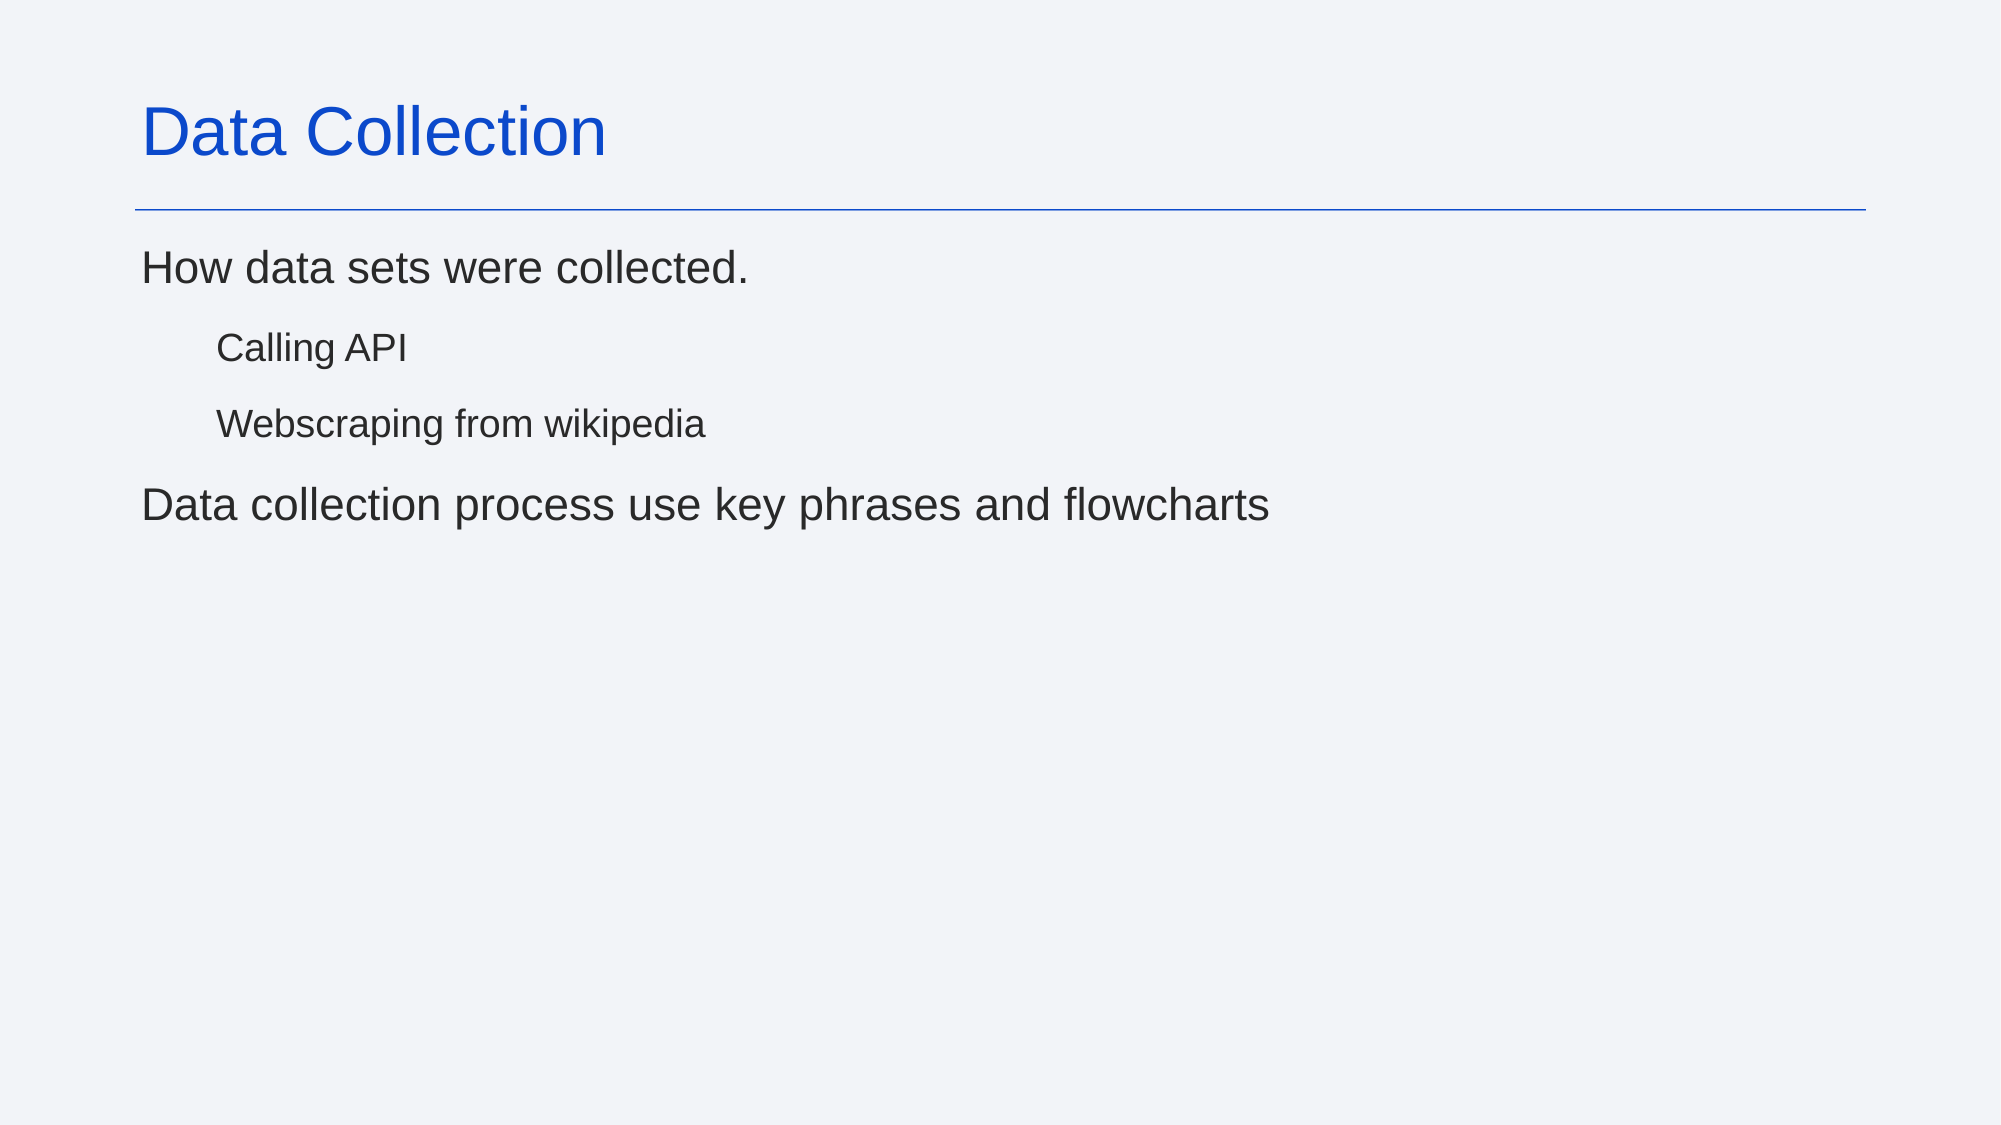

Data Collection
How data sets were collected.
Calling API
Webscraping from wikipedia
Data collection process use key phrases and flowcharts

7